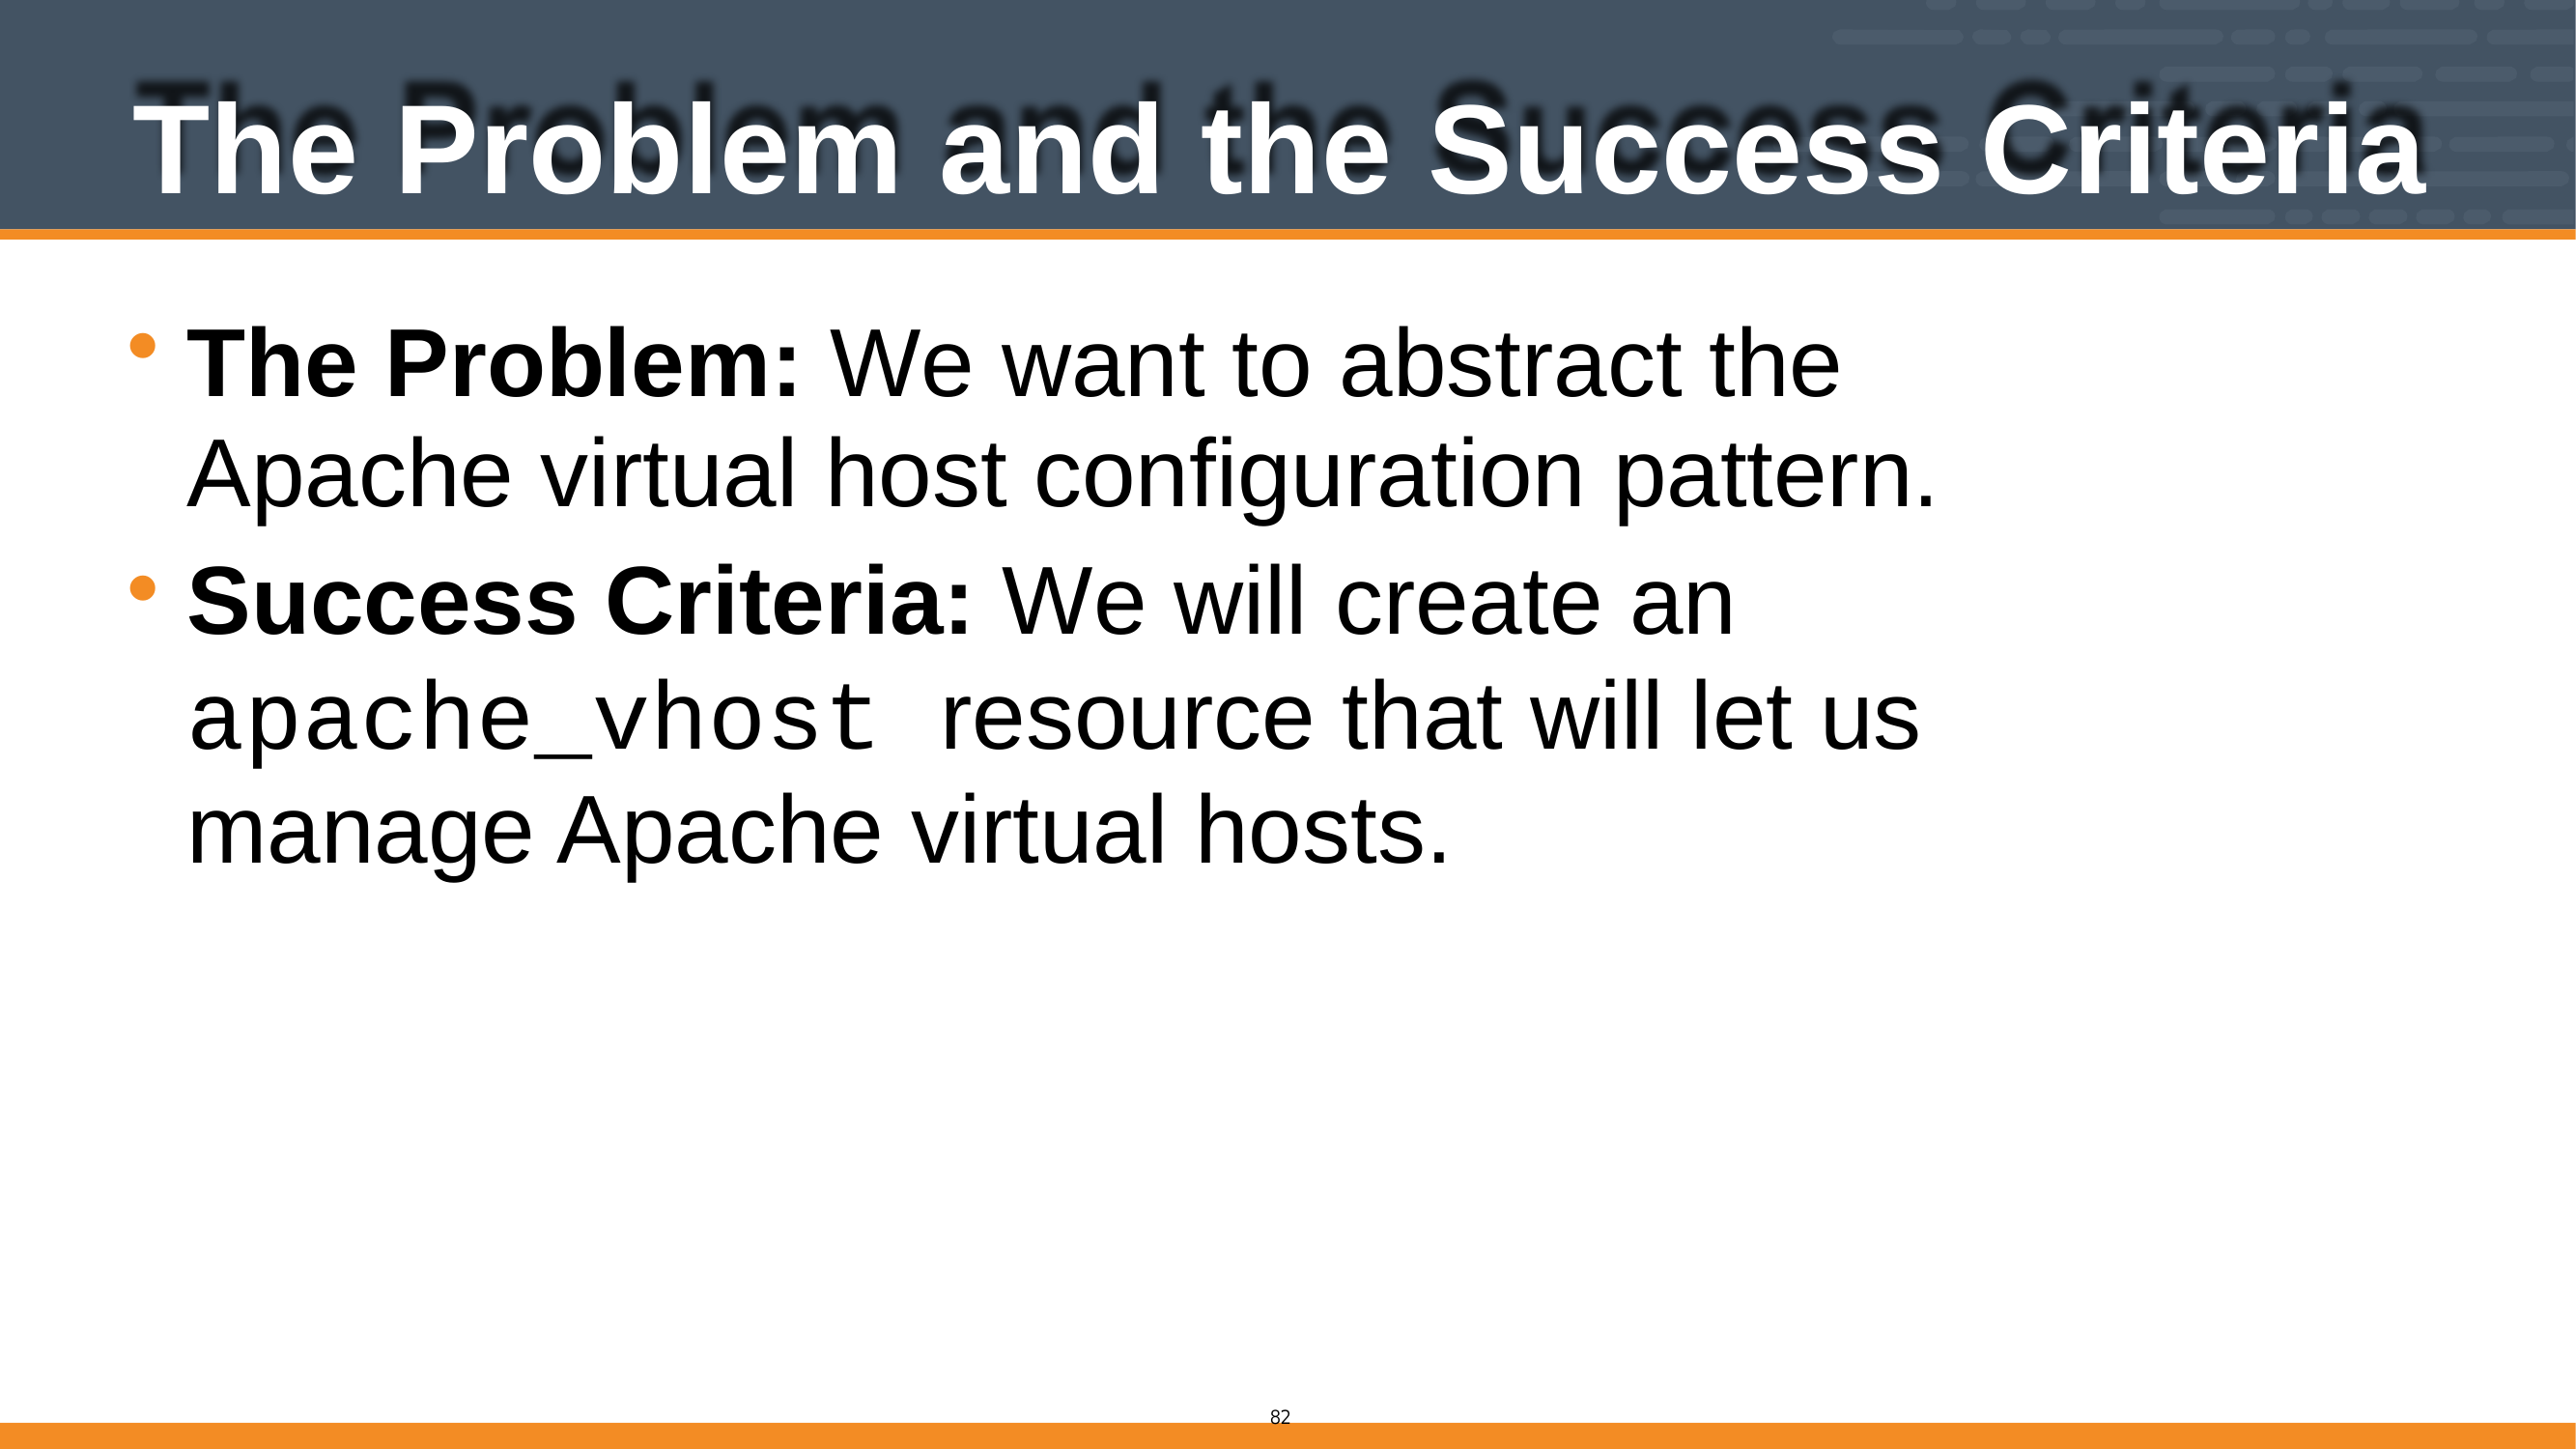

# The Problem and the Success Criteria

The Problem: We want to abstract the Apache virtual host configuration pattern.
Success Criteria: We will create an apache_vhost resource that will let us manage Apache virtual hosts.
82